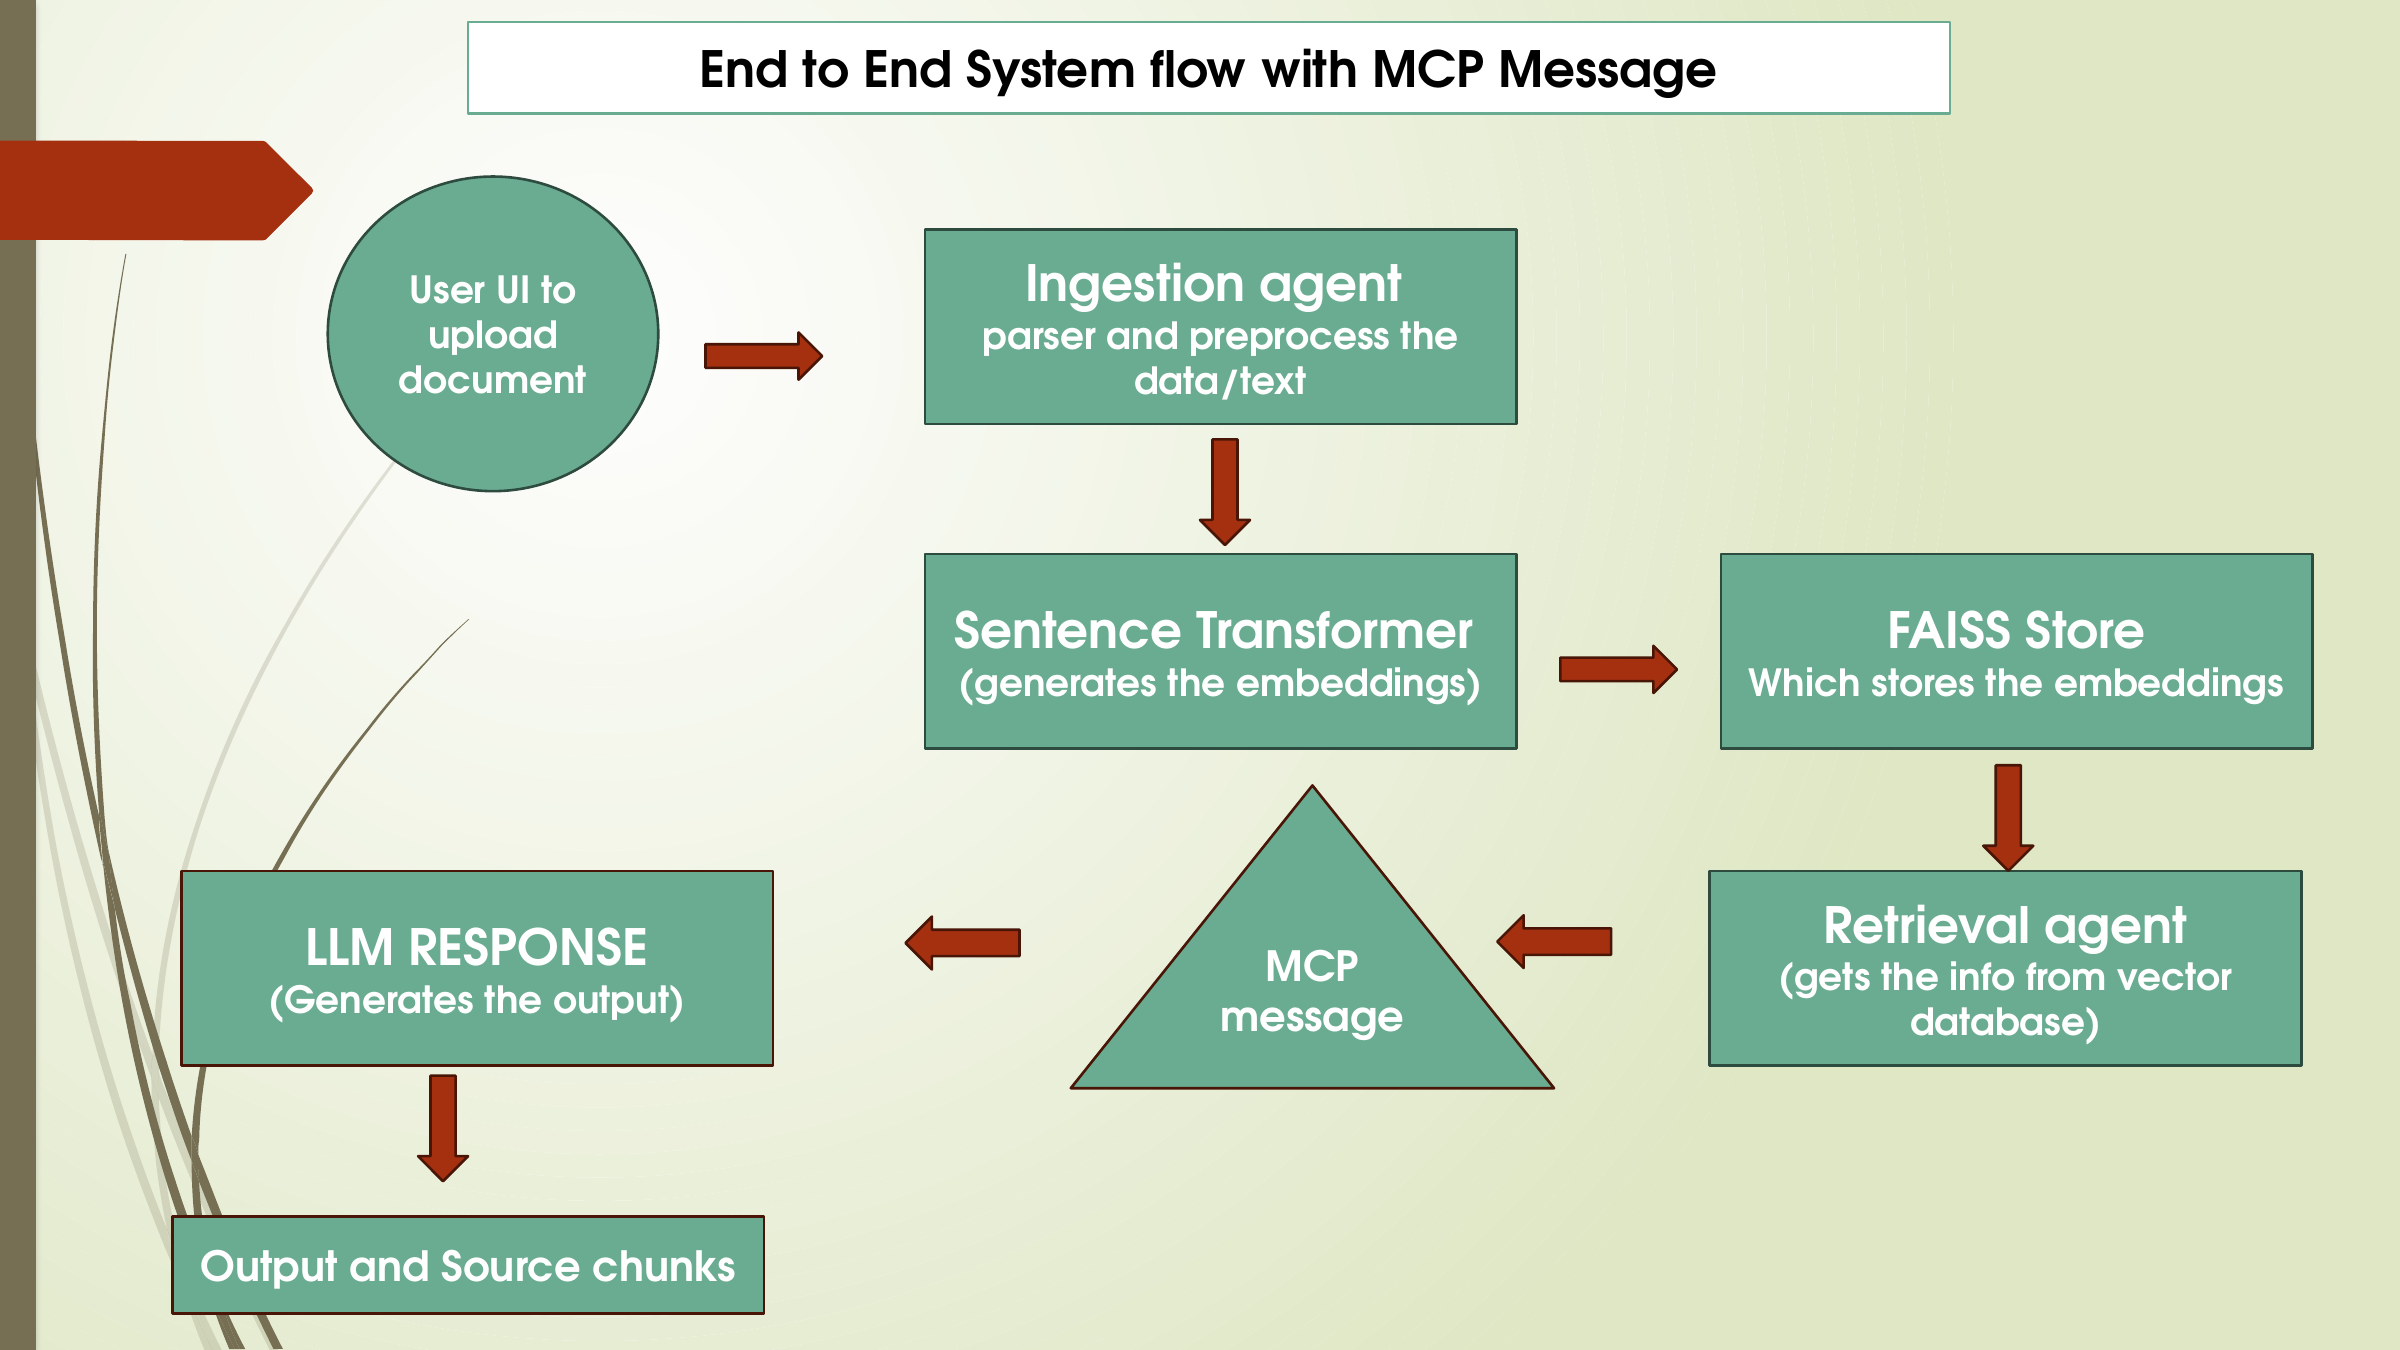

End to End System flow with MCP Message
User UI to upload document
Ingestion agent
parser and preprocess the data/text

Sentence Transformer
(generates the embeddings)
FAISS Store
Which stores the embeddings

MCP message

LLM RESPONSE
(Generates the output)
Retrieval agent
(gets the info from vector database)

Output and Source chunks